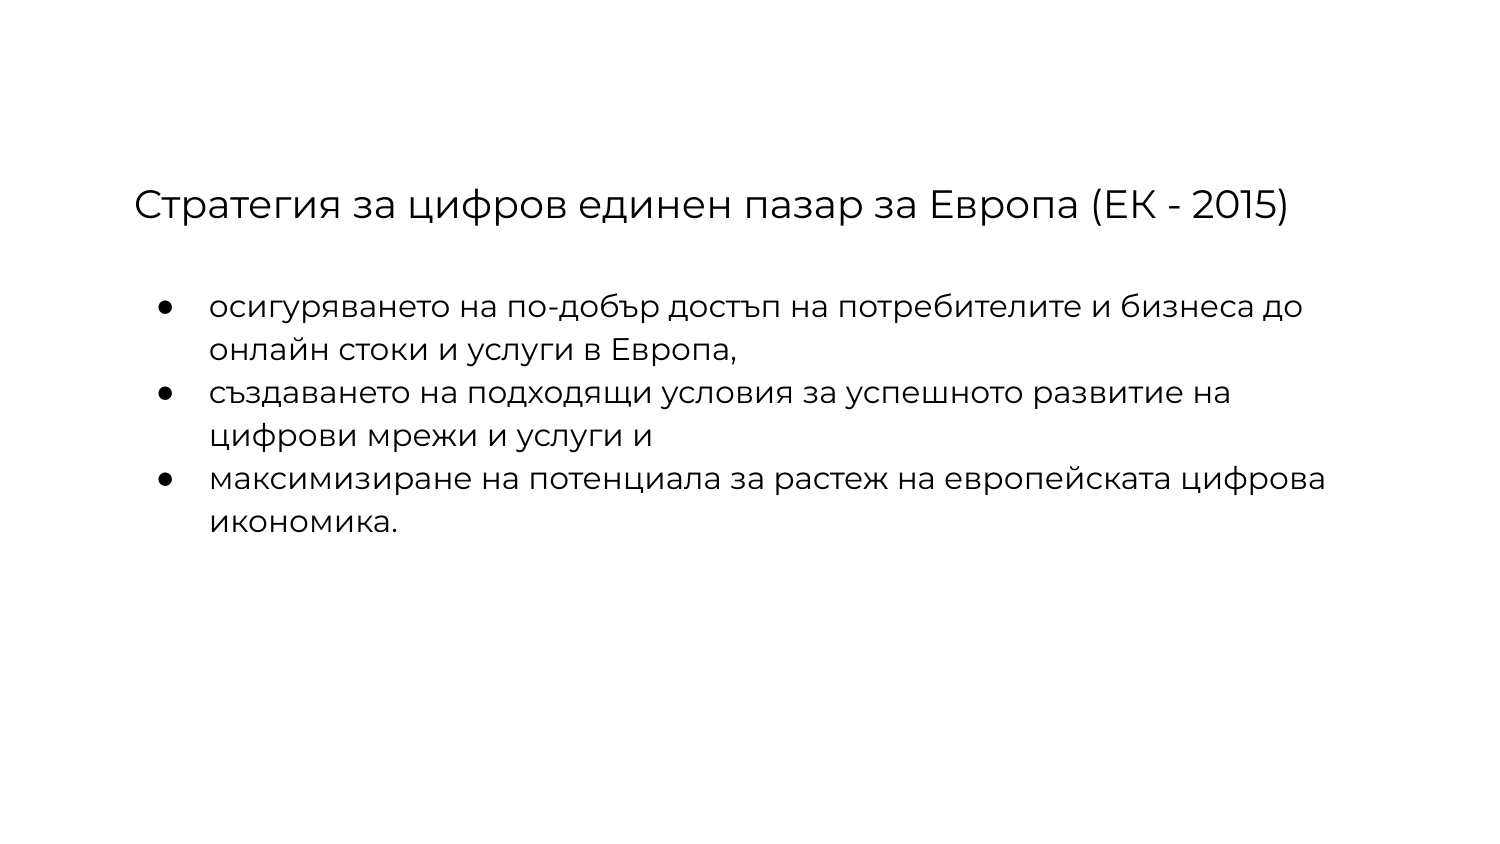

Стратегия за цифров единен пазар за Европа (ЕК - 2015)

осигуряването на по-добър достъп на потребителите и бизнеса до онлайн стоки и услуги в Европа,
създаването на подходящи условия за успешното развитие на цифрови мрежи и услуги и
максимизиране на потенциала за растеж на европейската цифрова икономика.